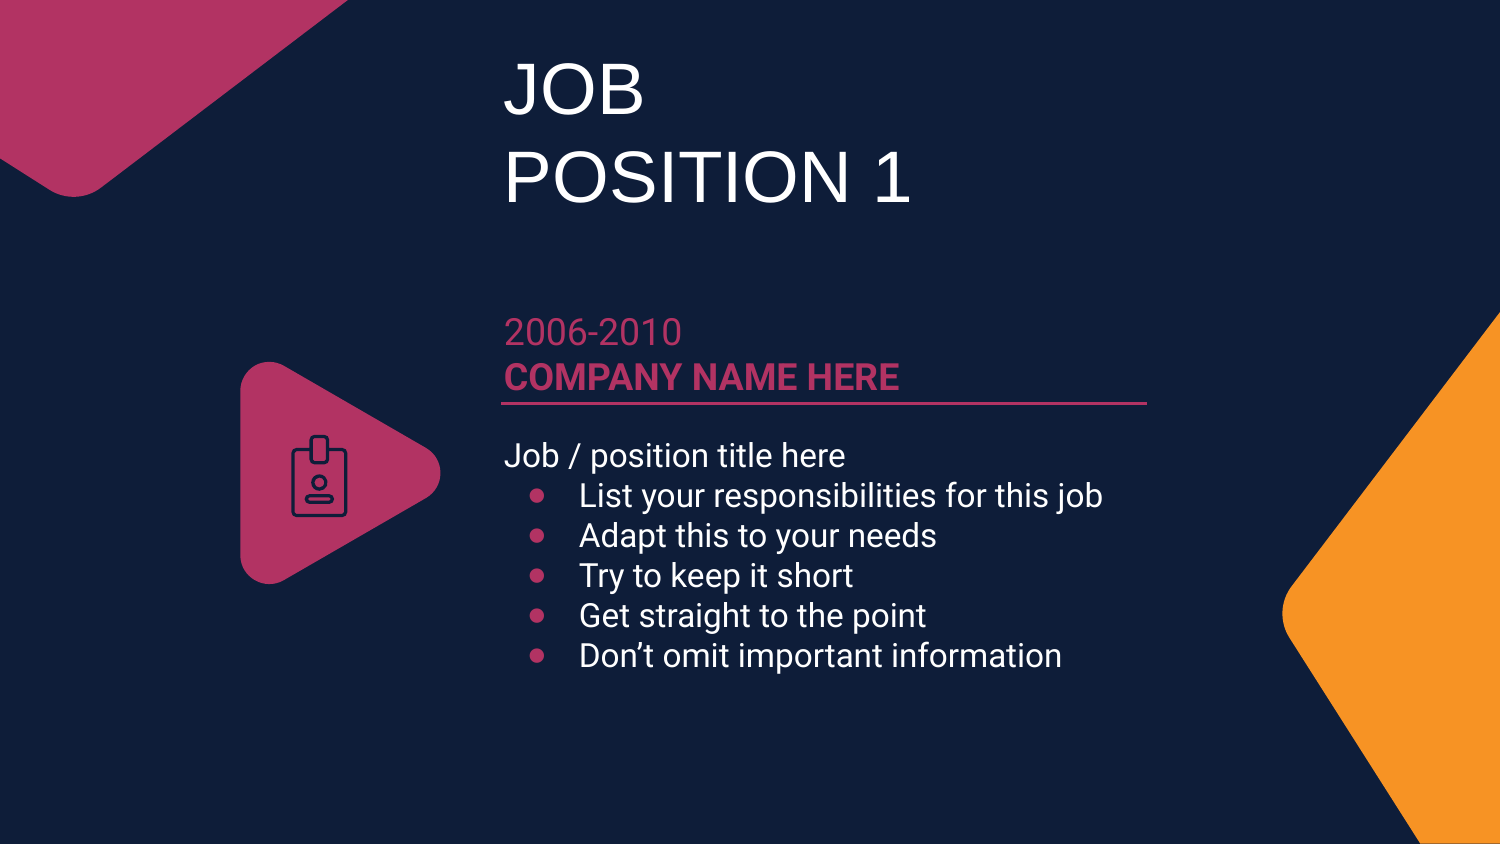

# JOB POSITION 1
2006-2010
COMPANY NAME HERE

Job / position title here
List your responsibilities for this job
Adapt this to your needs
Try to keep it short
Get straight to the point
Don’t omit important information